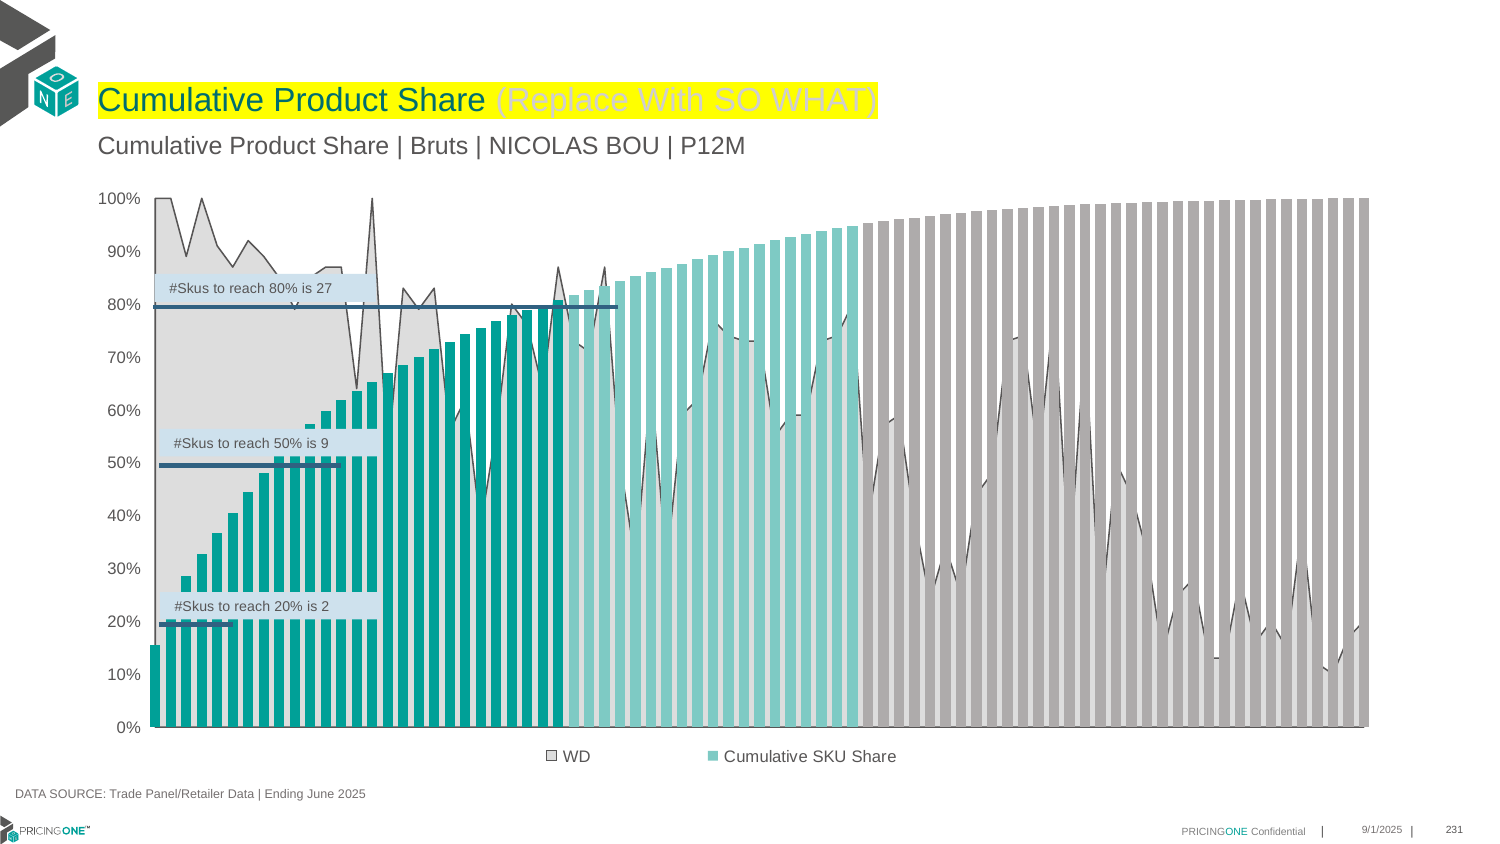

# Cumulative Product Share (Replace With SO WHAT)
Cumulative Product Share | Bruts | NICOLAS BOU | P12M

### Chart

| Category | WD | Cumulative SKU Share |
|---|---|---|
| Ruinart | 1.0 | 0.15466328450255312 |
| Nicolas | 1.0 | 0.23980517980319954 |
| Deutz | 0.89 | 0.2848325970211181 |
| Canard Duch | 1.0 | 0.3263615489431523 |
| Heidsieck & | 0.91 | 0.366584470020227 |
| Taittinger | 0.87 | 0.40560037342109356 |
| De Bligny | 0.92 | 0.4443333820540989 |
| Ayala | 0.89 | 0.48123700452160134 |
| Deutz | 0.85 | 0.5152598152697165 |
| Besserat De | 0.79 | 0.5472080643868491 |
| Demoiselle | 0.85 | 0.5732673874196696 |
| Bollinger | 0.87 | 0.5970965566991838 |
| Perrier Jou | 0.87 | 0.618238225684016 |
| Taittinger | 0.64 | 0.6355278109131371 |
| Laurent Per | 1.0 | 0.6527042382351138 |
| Ruinart | 0.51 | 0.6691215645966627 |
| Savian | 0.83 | 0.6847137812186163 |
| All Others | 0.79 | 0.700046677636697 |
| Laurent Per | 0.83 | 0.7145591792279801 |
| Veuve Clicq | 0.56 | 0.7289868123889047 |
| Nicolas | 0.62 | 0.7426411998510086 |
| Roederer | 0.38 | 0.7552535915848235 |
| Moët & Chan | 0.56 | 0.7670833077942222 |
| Pommery | 0.8 | 0.7785405458926036 |
| Ruinart | 0.76 | 0.7883475645117942 |
| Roederer | 0.64 | 0.7980272804854472 |
| Piper Heids | 0.87 | 0.8073533779992738 |
| Canard Duch | 0.73 | 0.8166323263851234 |
| Veuve Clicq | 0.71 | 0.8258311212534123 |
| Canard Duch | 0.87 | 0.8349073283889613 |
| Campari: Al | 0.5 | 0.8437572197102213 |
| Krug | 0.31 | 0.8521073302749265 |
| De Venoge | 0.65 | 0.860315993455701 |
| Bollinger | 0.31 | 0.868501082072487 |
| Henriot | 0.59 | 0.8765494382181401 |
| Deutz | 0.62 | 0.8843667636367065 |
| Nicolas Feu | 0.77 | 0.8920567864097353 |
| Canard Duch | 0.74 | 0.8996477960140127 |
| Ruinart | 0.73 | 0.9069087617224519 |
| Veuve Clicq | 0.73 | 0.9141320081285097 |
| All Others | 0.55 | 0.92035097810866 |
| Nicolas | 0.59 | 0.9263106278849373 |
| Henriot | 0.59 | 0.932190124143654 |
| Lanson | 0.73 | 0.9377914405473071 |
| De Venoge | 0.74 | 0.9429259805839891 |
| Vranken | 0.8 | 0.9480510907950758 |
| Roederer | 0.39 | 0.9523180868769833 |
| Nicolas | 0.57 | 0.956278613627041 |
| Nicolas | 0.59 | 0.9599751052604283 |
| All Others | 0.39 | 0.963407561777145 |
| Veuve Clicq | 0.24 | 0.9666749963459427 |
| Roederer | 0.34 | 0.9696548212340814 |
| Canard Duch | 0.25 | 0.9724979136510872 |
| Nicolas | 0.44 | 0.974992102521064 |
| Roederer | 0.48 | 0.9773212694431218 |
| De Venoge | 0.73 | 0.9795608530220236 |
| Campari: Al | 0.74 | 0.9816306997402086 |
| Pommery | 0.51 | 0.9836203929408328 |
| Roederer | 0.79 | 0.9855157878855033 |
| Canard Duch | 0.31 | 0.987076424021538 |
| Nicolas Feu | 0.73 | 0.9882928715233414 |
| Moët & Chan | 0.2 | 0.9894715997227634 |
| All Others | 0.5 | 0.9906361831837923 |
| Demoiselle | 0.44 | 0.9916498894352952 |
| Nicolas | 0.33 | 0.9925881570820351 |
| Ruinart | 0.14 | 0.9934368413856188 |
| Laurent Per | 0.25 | 0.9942478063868211 |
| All Others | 0.28 | 0.9950069073472488 |
| Laurent Per | 0.13 | 0.9956952846157112 |
| Ruinart | 0.13 | 0.9963836618841736 |
| Roederer | 0.28 | 0.9970343198502545 |
| All Others | 0.16 | 0.9975623900835955 |
| Moët & Chan | 0.2 | 0.9980338813633642 |
| All Others | 0.15 | 0.9985006577303354 |
| Roederer | 0.38 | 0.9989485744461157 |
| Henriot | 0.12 | 0.9993446271211215 |
| All Others | 0.1 | 0.9996605262785666 |
| Nicolas Feu | 0.17 | 0.9998679824416649 |
| Pommery | 0.2 | 1.0000000000000002 |
#Skus to reach 80% is 27
#Skus to reach 50% is 9
#Skus to reach 20% is 2
DATA SOURCE: Trade Panel/Retailer Data | Ending June 2025

9/1/2025
231